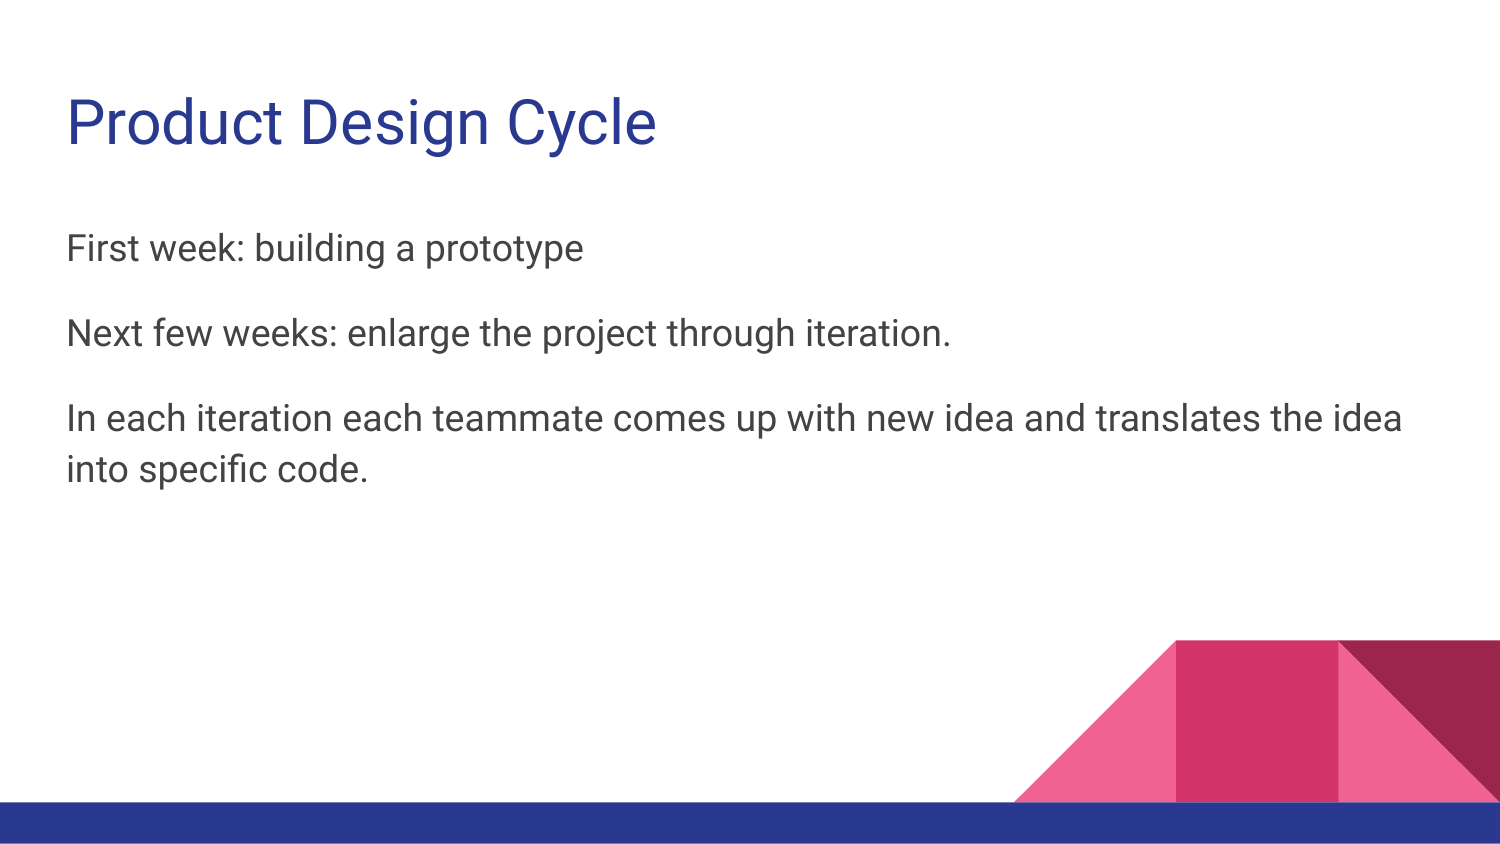

# Product Design Cycle
First week: building a prototype
Next few weeks: enlarge the project through iteration.
In each iteration each teammate comes up with new idea and translates the idea into specific code.